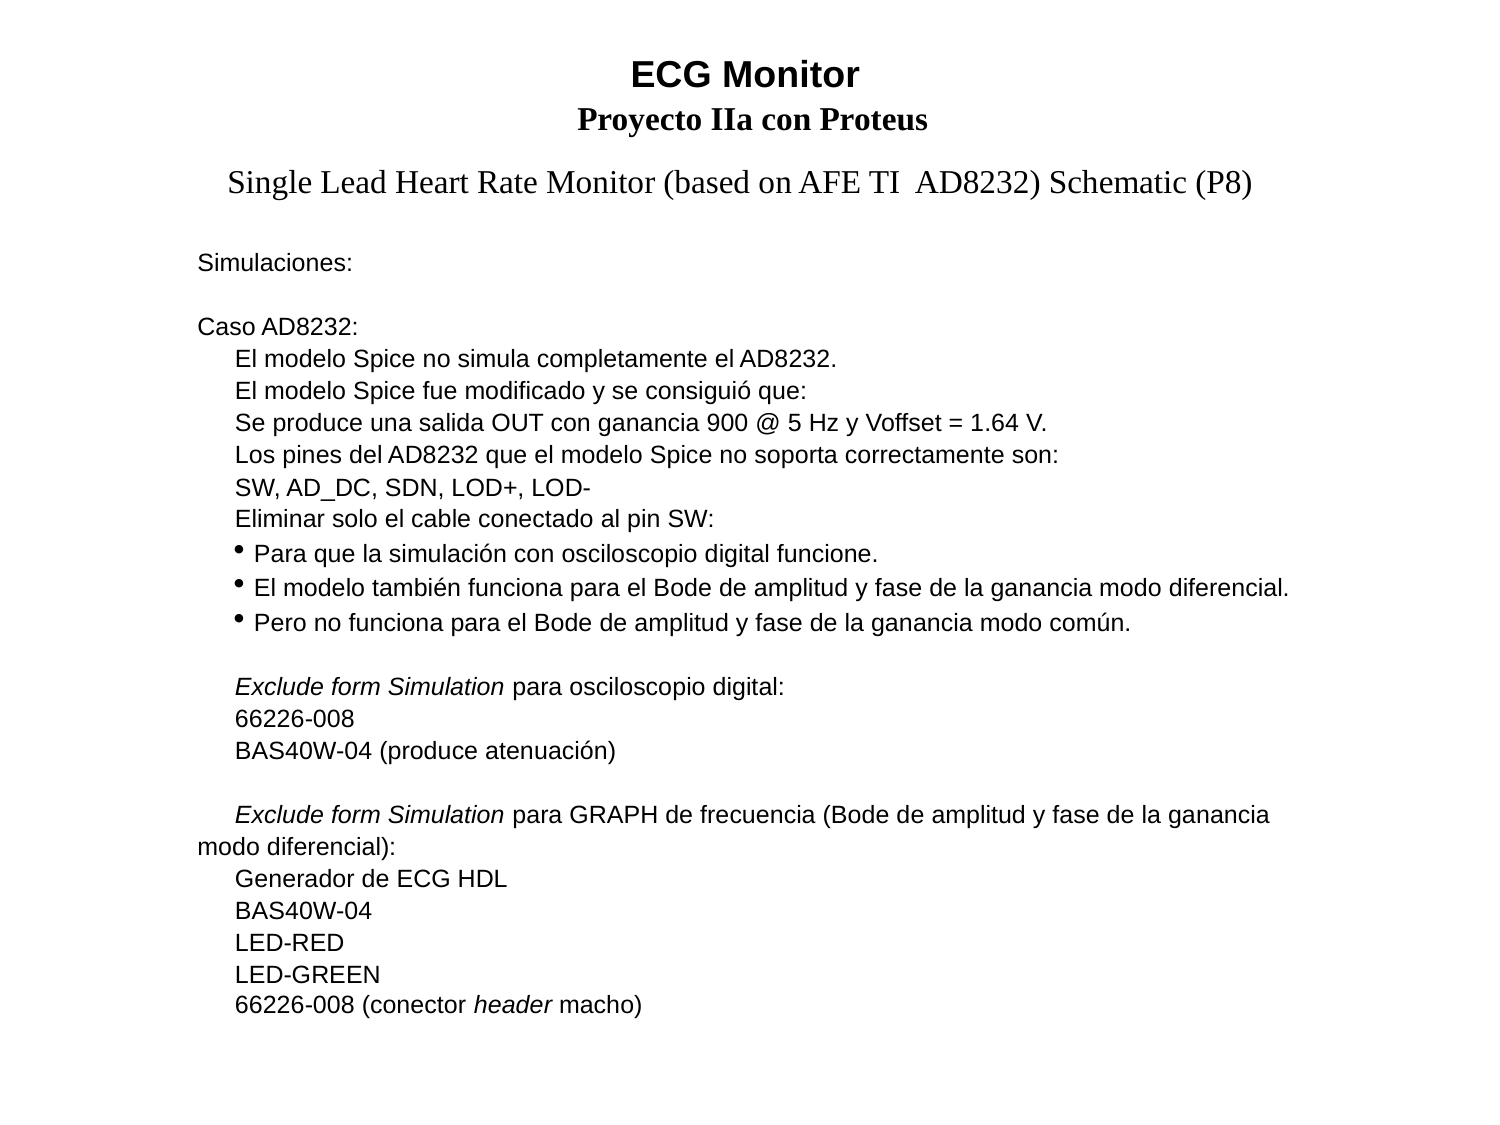

ECG Monitor
Proyecto IIa con Proteus
Single Lead Heart Rate Monitor (based on AFE TI  AD8232) Schematic (P8)
Simulaciones:

Caso AD8232:
El modelo Spice no simula completamente el AD8232.
El modelo Spice fue modificado y se consiguió que:
Se produce una salida OUT con ganancia 900 @ 5 Hz y Voffset = 1.64 V.
Los pines del AD8232 que el modelo Spice no soporta correctamente son:
SW, AD_DC, SDN, LOD+, LOD-
Eliminar solo el cable conectado al pin SW:
Para que la simulación con osciloscopio digital funcione.
El modelo también funciona para el Bode de amplitud y fase de la ganancia modo diferencial.
Pero no funciona para el Bode de amplitud y fase de la ganancia modo común.

Exclude form Simulation para osciloscopio digital:
66226-008
BAS40W-04 (produce atenuación)

Exclude form Simulation para GRAPH de frecuencia (Bode de amplitud y fase de la ganancia modo diferencial):
Generador de ECG HDL
BAS40W-04
LED-RED
LED-GREEN
66226-008 (conector header macho)